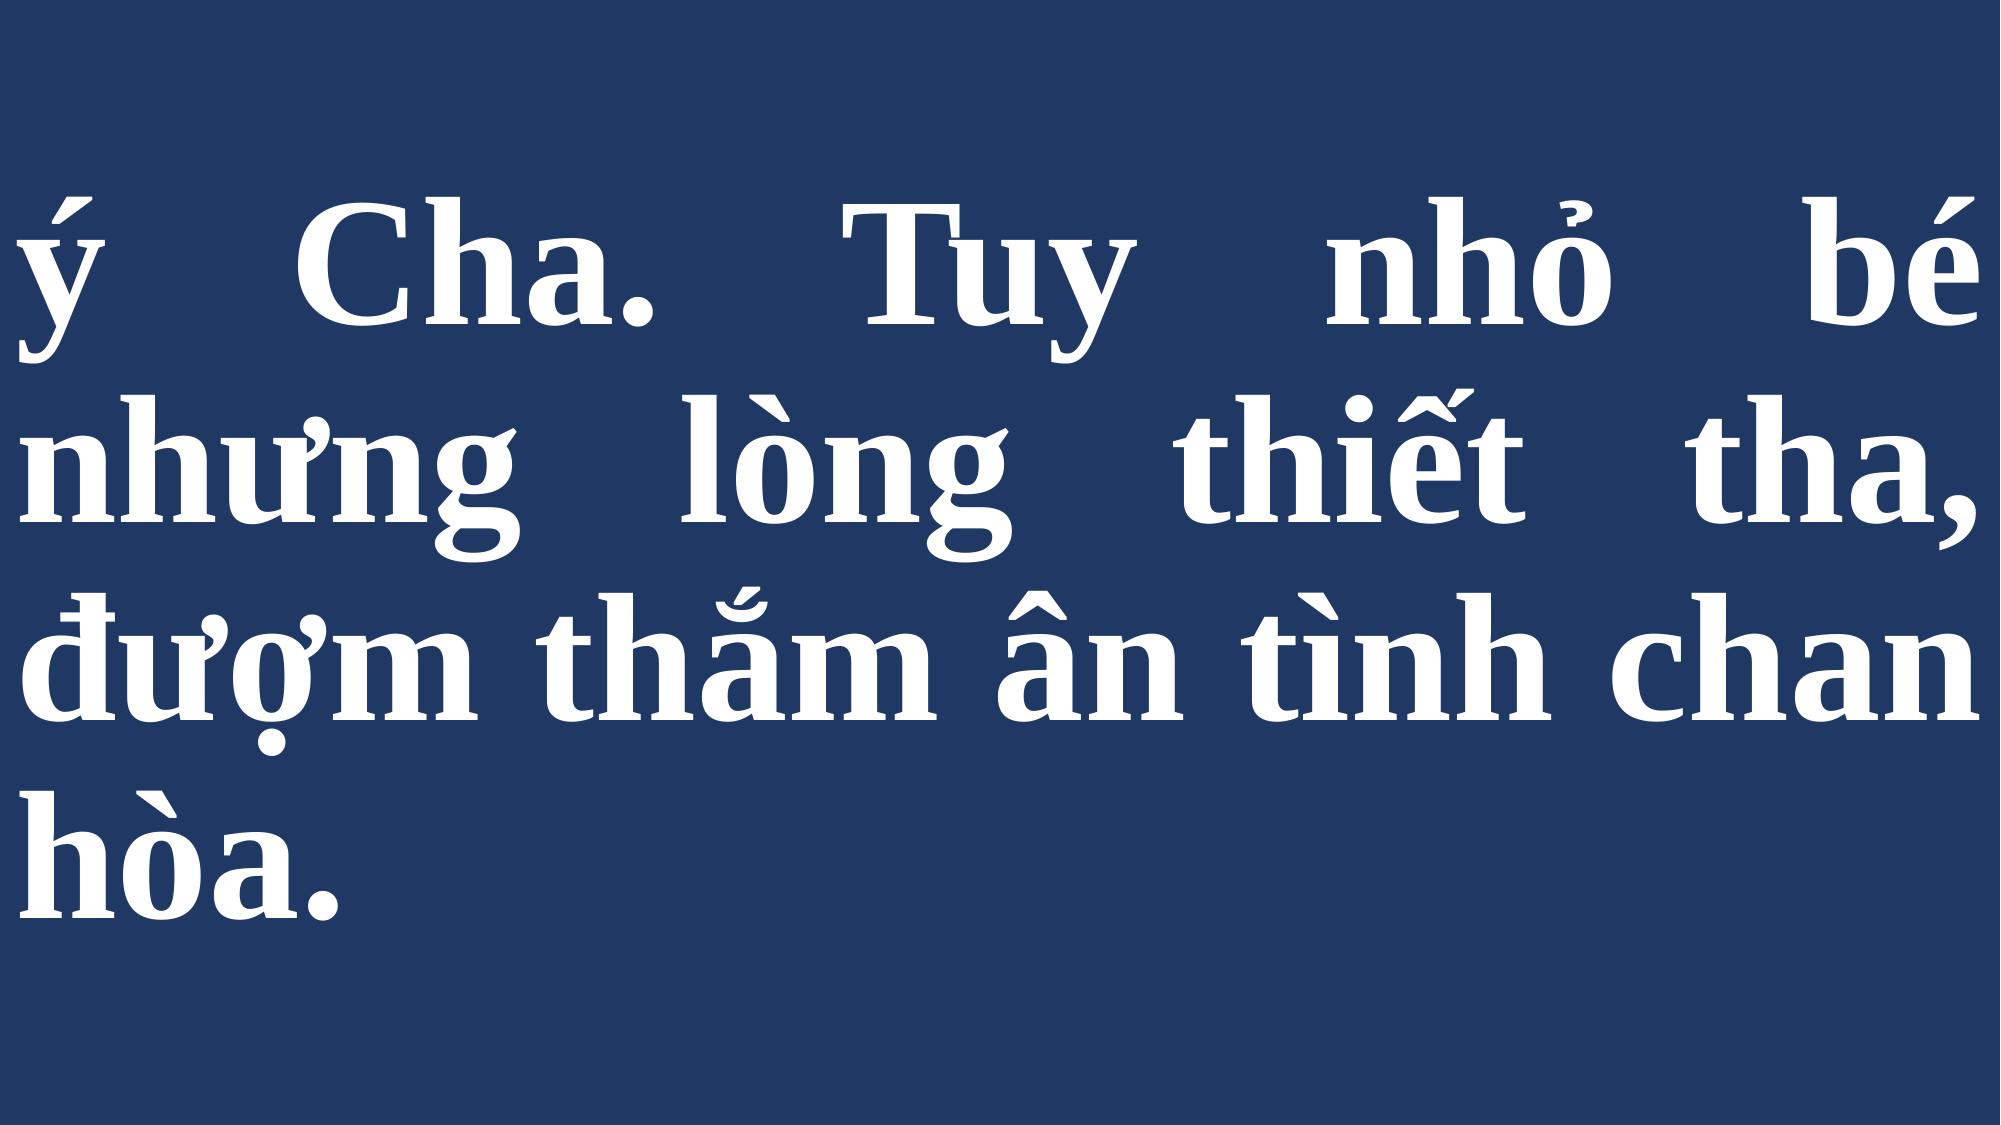

# ý Cha. Tuy nhỏ bé nhưng lòng thiết tha, đượm thắm ân tình chan hòa.